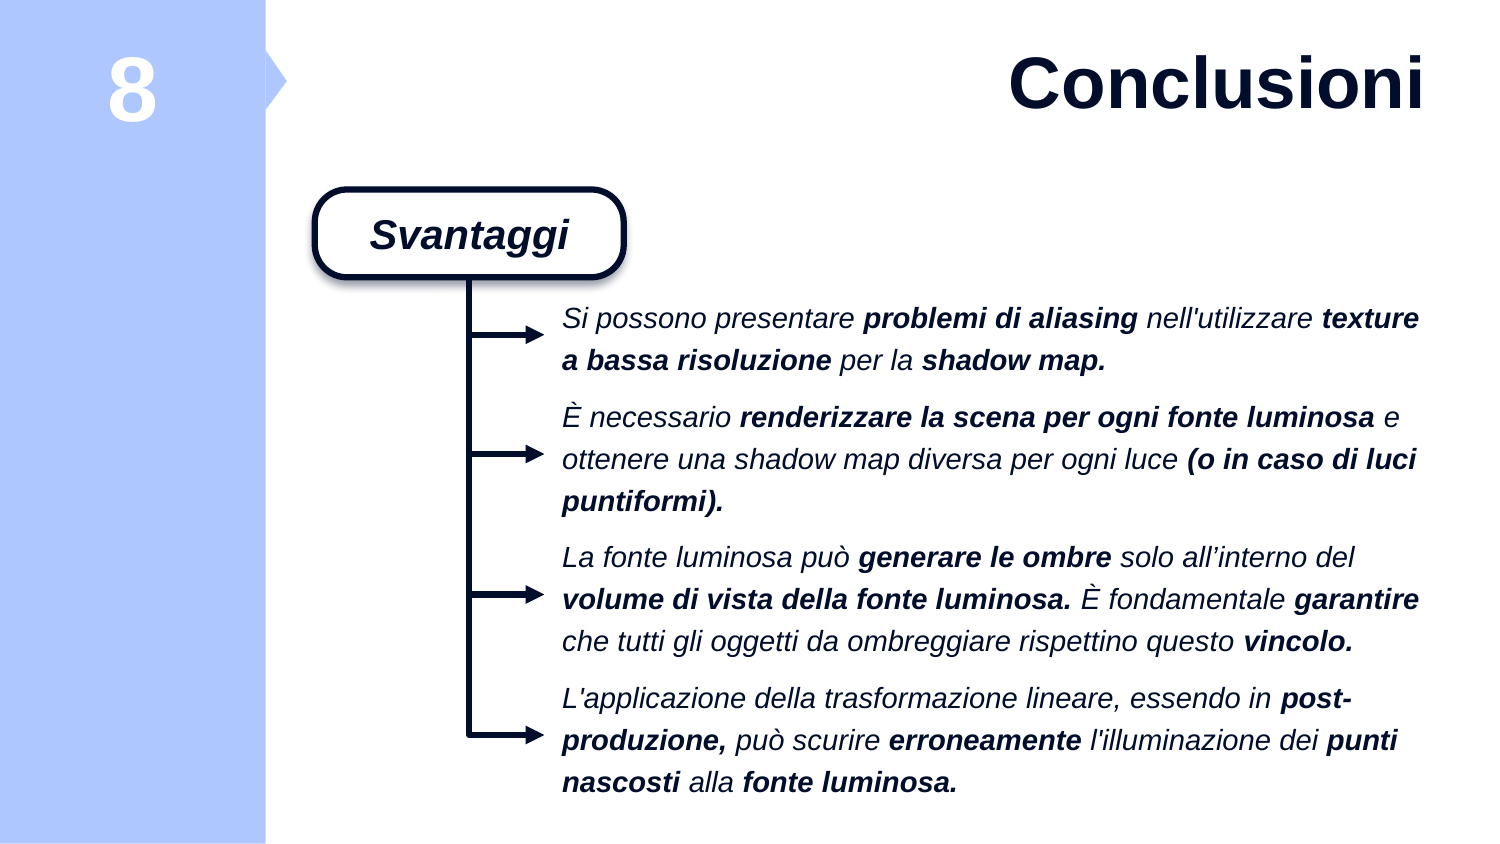

8

# Conclusioni
Svantaggi
Si possono presentare problemi di aliasing nell'utilizzare texture a bassa risoluzione per la shadow map.
È necessario renderizzare la scena per ogni fonte luminosa e ottenere una shadow map diversa per ogni luce (o in caso di luci puntiformi).
La fonte luminosa può generare le ombre solo all’interno del volume di vista della fonte luminosa. È fondamentale garantire che tutti gli oggetti da ombreggiare rispettino questo vincolo.
L'applicazione della trasformazione lineare, essendo in post-produzione, può scurire erroneamente l'illuminazione dei punti nascosti alla fonte luminosa.